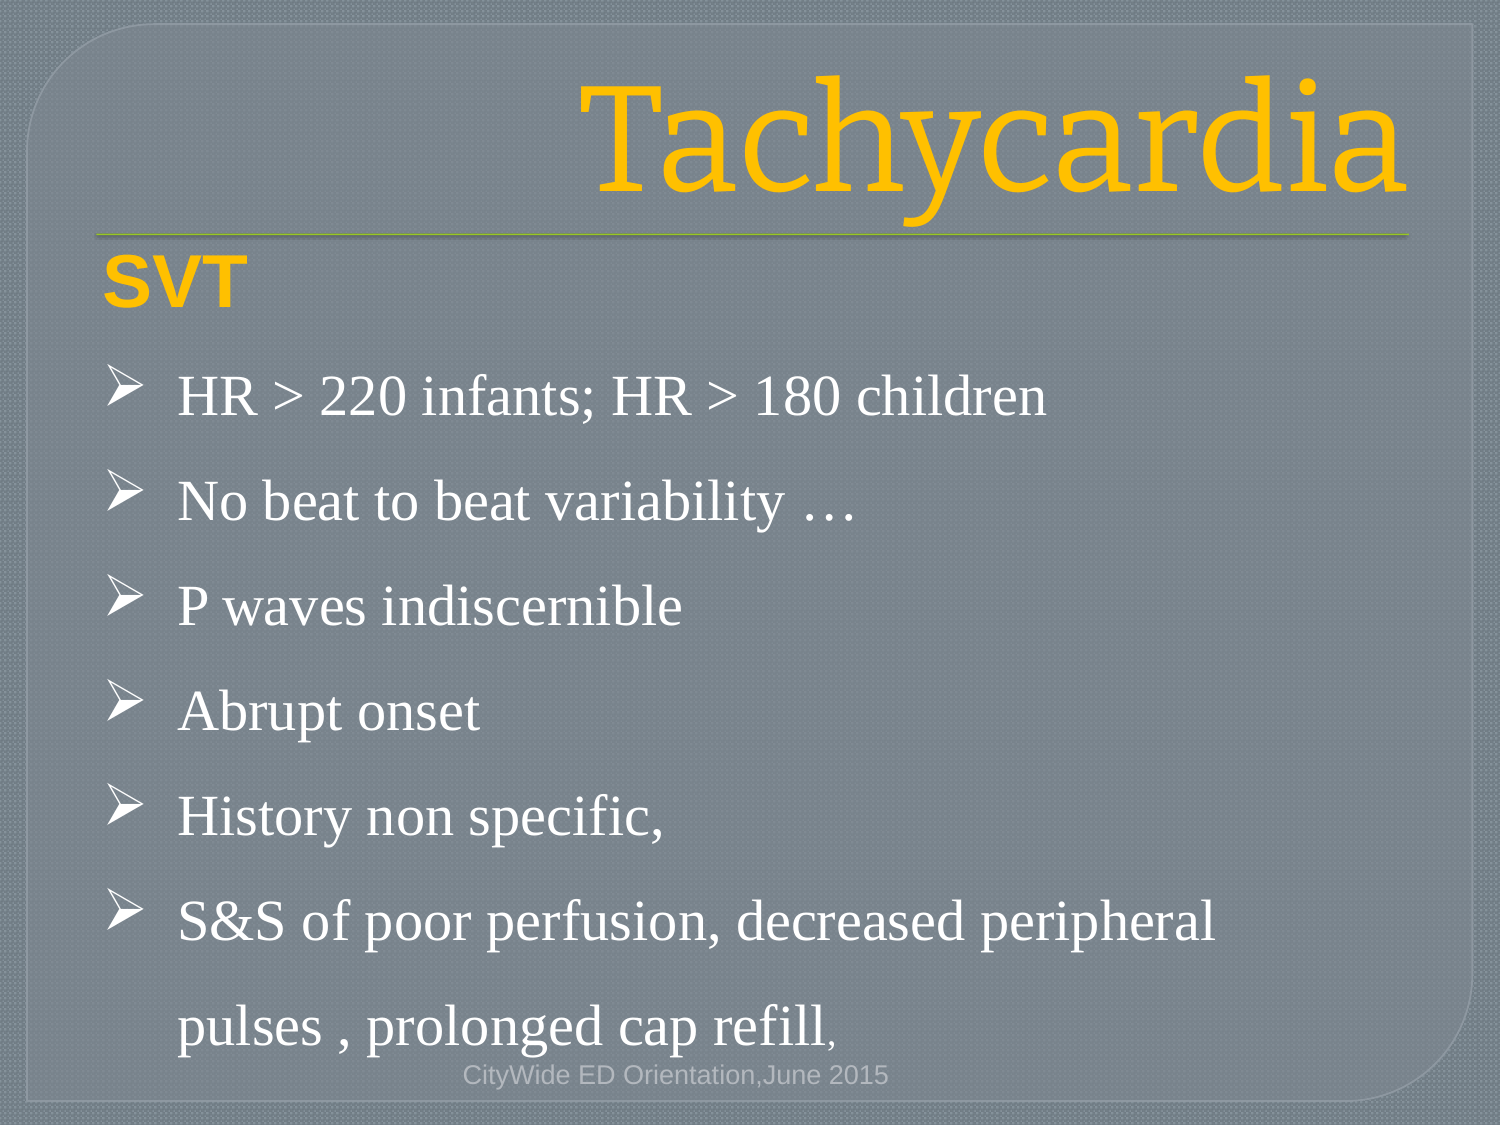

# Tachycardia
SVT
HR > 220 infants; HR > 180 children
No beat to beat variability …
P waves indiscernible
Abrupt onset
History non specific,
S&S of poor perfusion, decreased peripheral pulses , prolonged cap refill,

CityWide ED Orientation,June 2015